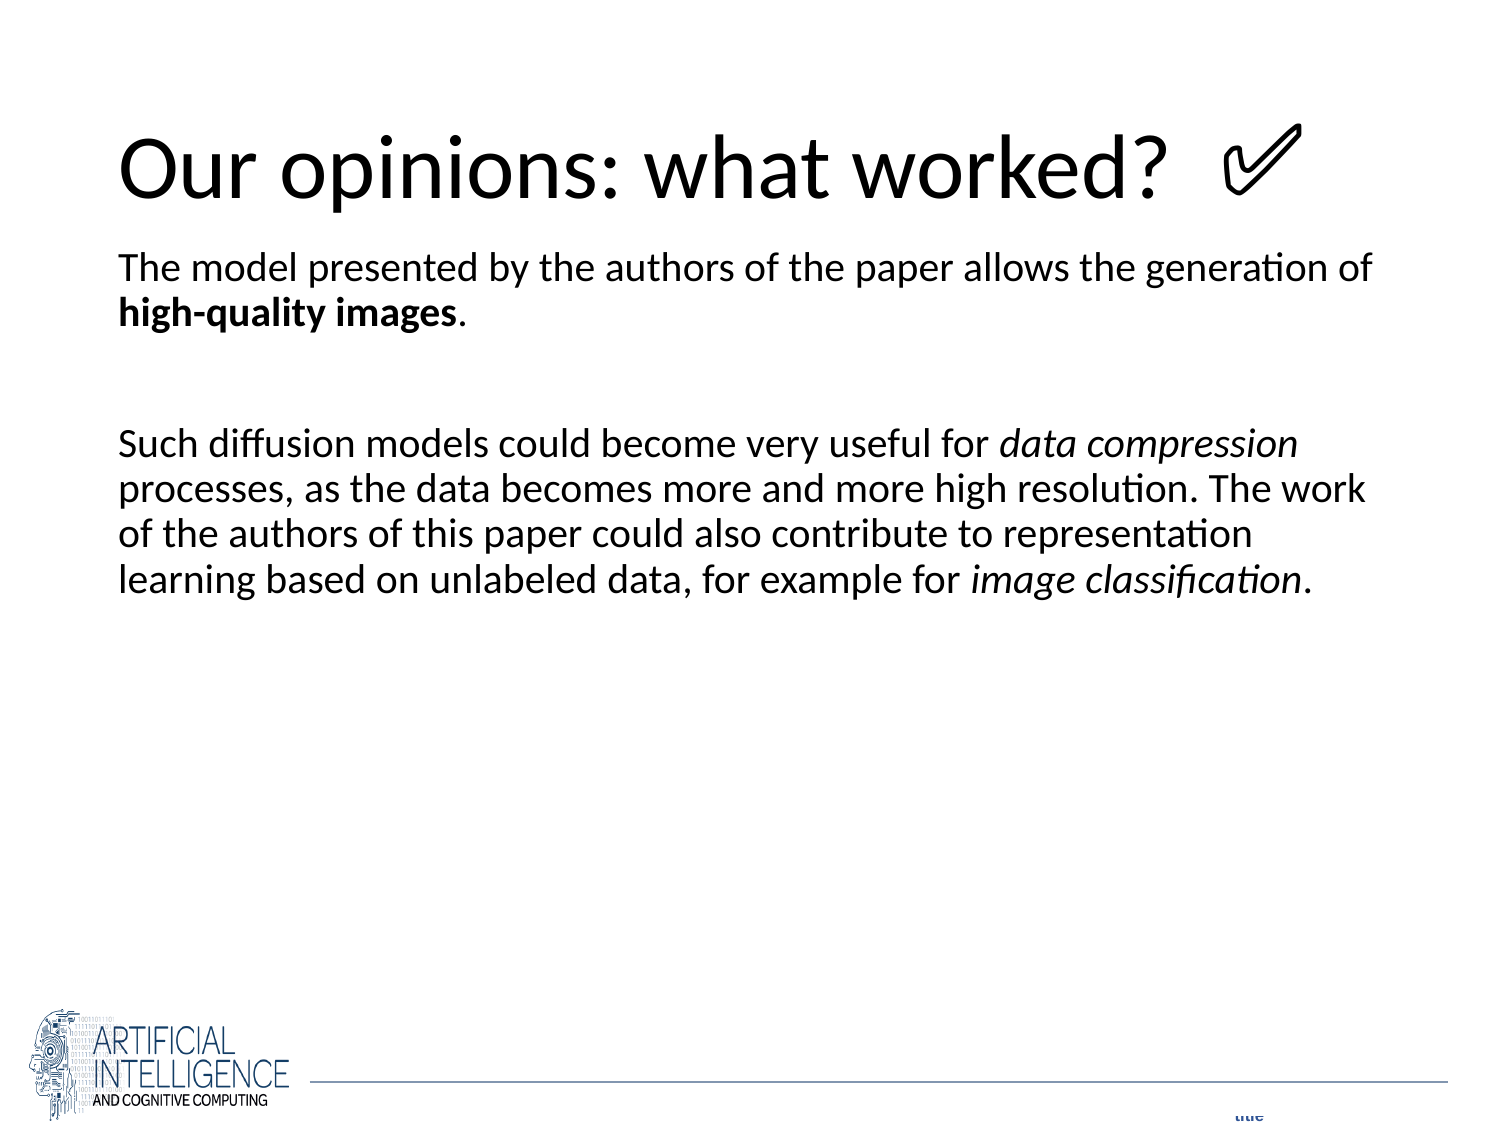

# Our opinions: what worked?
✅
The model presented by the authors of the paper allows the generation of high-quality images.

Such diffusion models could become very useful for data compression processes, as the data becomes more and more high resolution. The work of the authors of this paper could also contribute to representation learning based on unlabeled data, for example for image classification.